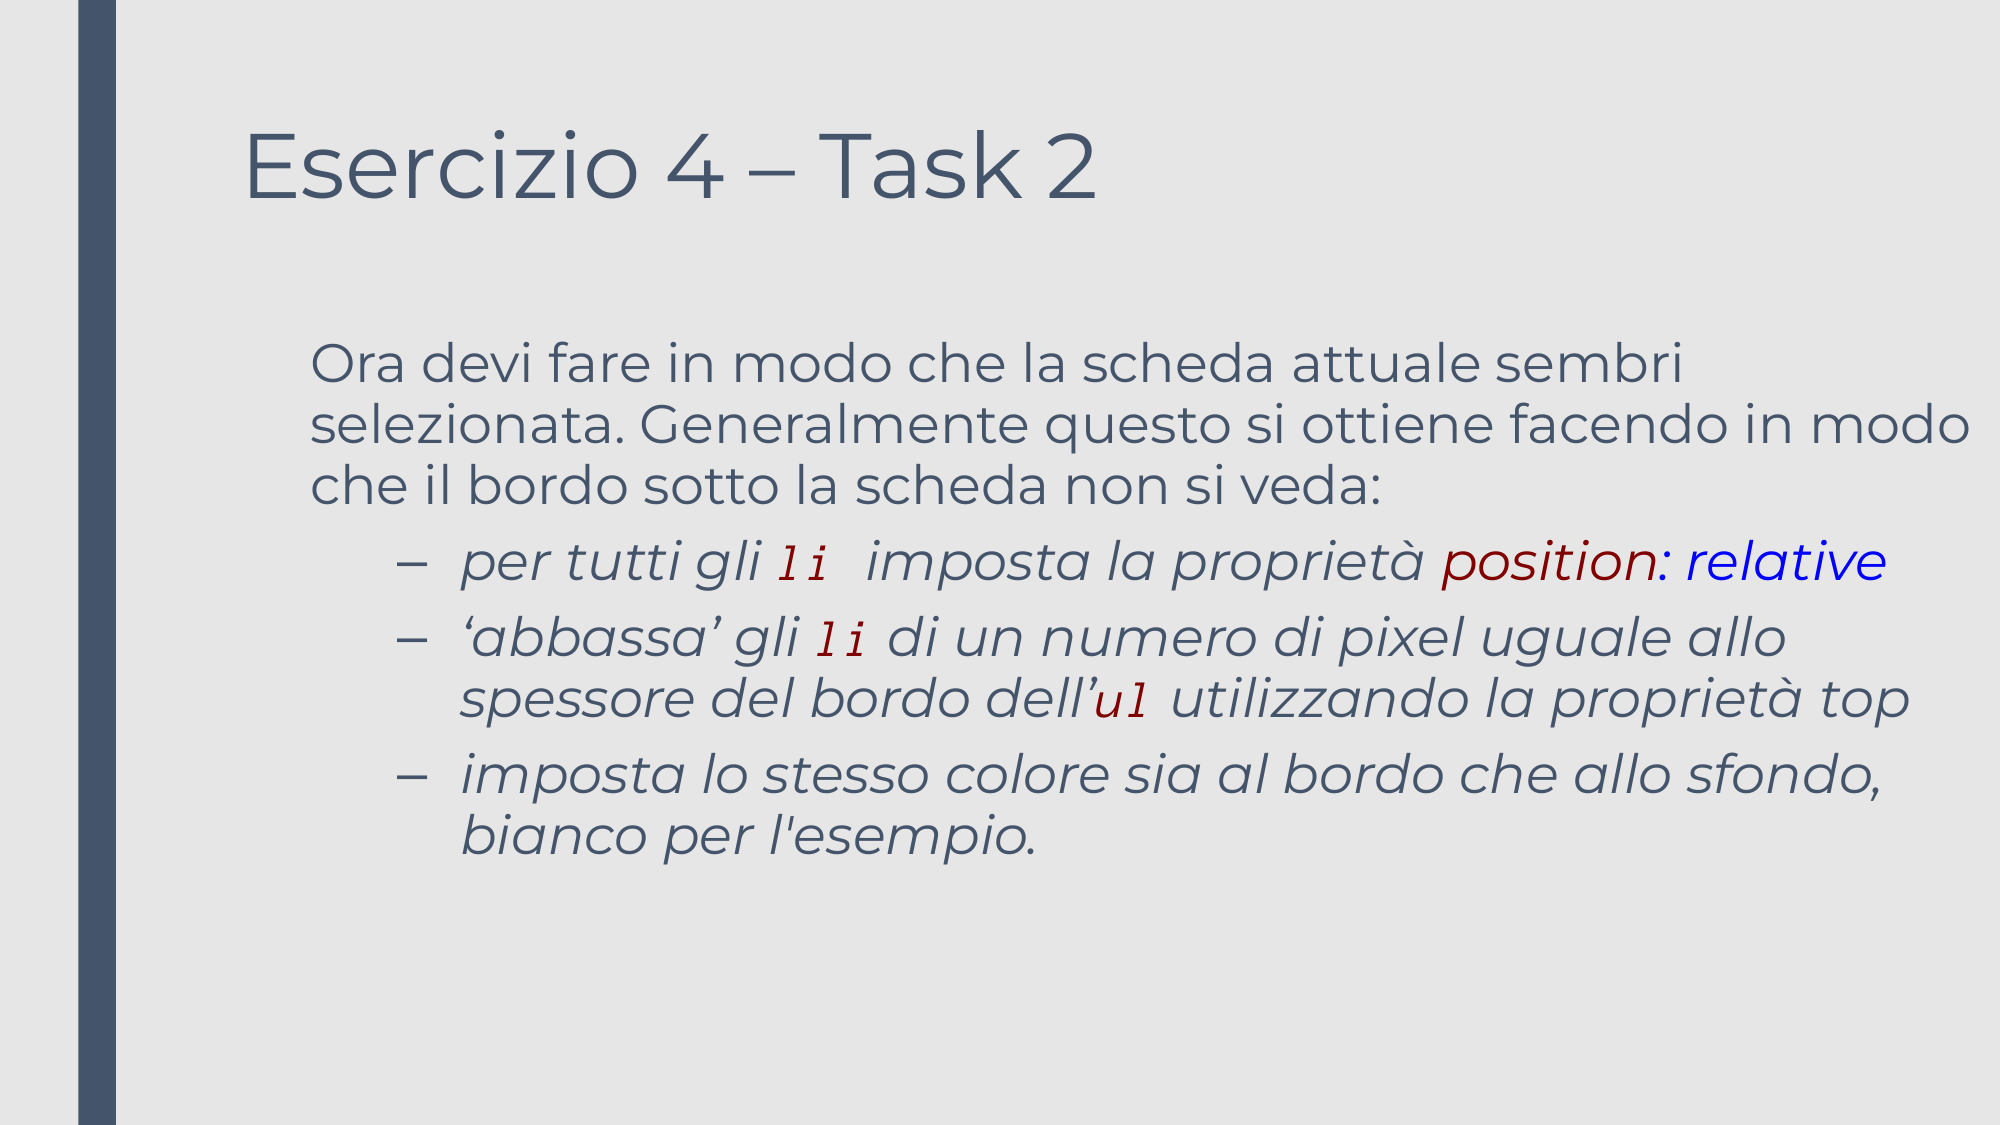

# Esercizio 4 – Task 2
Ora devi fare in modo che la scheda attuale sembri selezionata. Generalmente questo si ottiene facendo in modo che il bordo sotto la scheda non si veda:
per tutti gli ​li imposta la proprietà ​position: relative
‘abbassa’ gli ​li di un numero di pixel uguale allo spessore del bordo dell’​ul utilizzando la proprietà ​top
imposta lo stesso colore sia al bordo che allo sfondo, bianco per l'esempio.